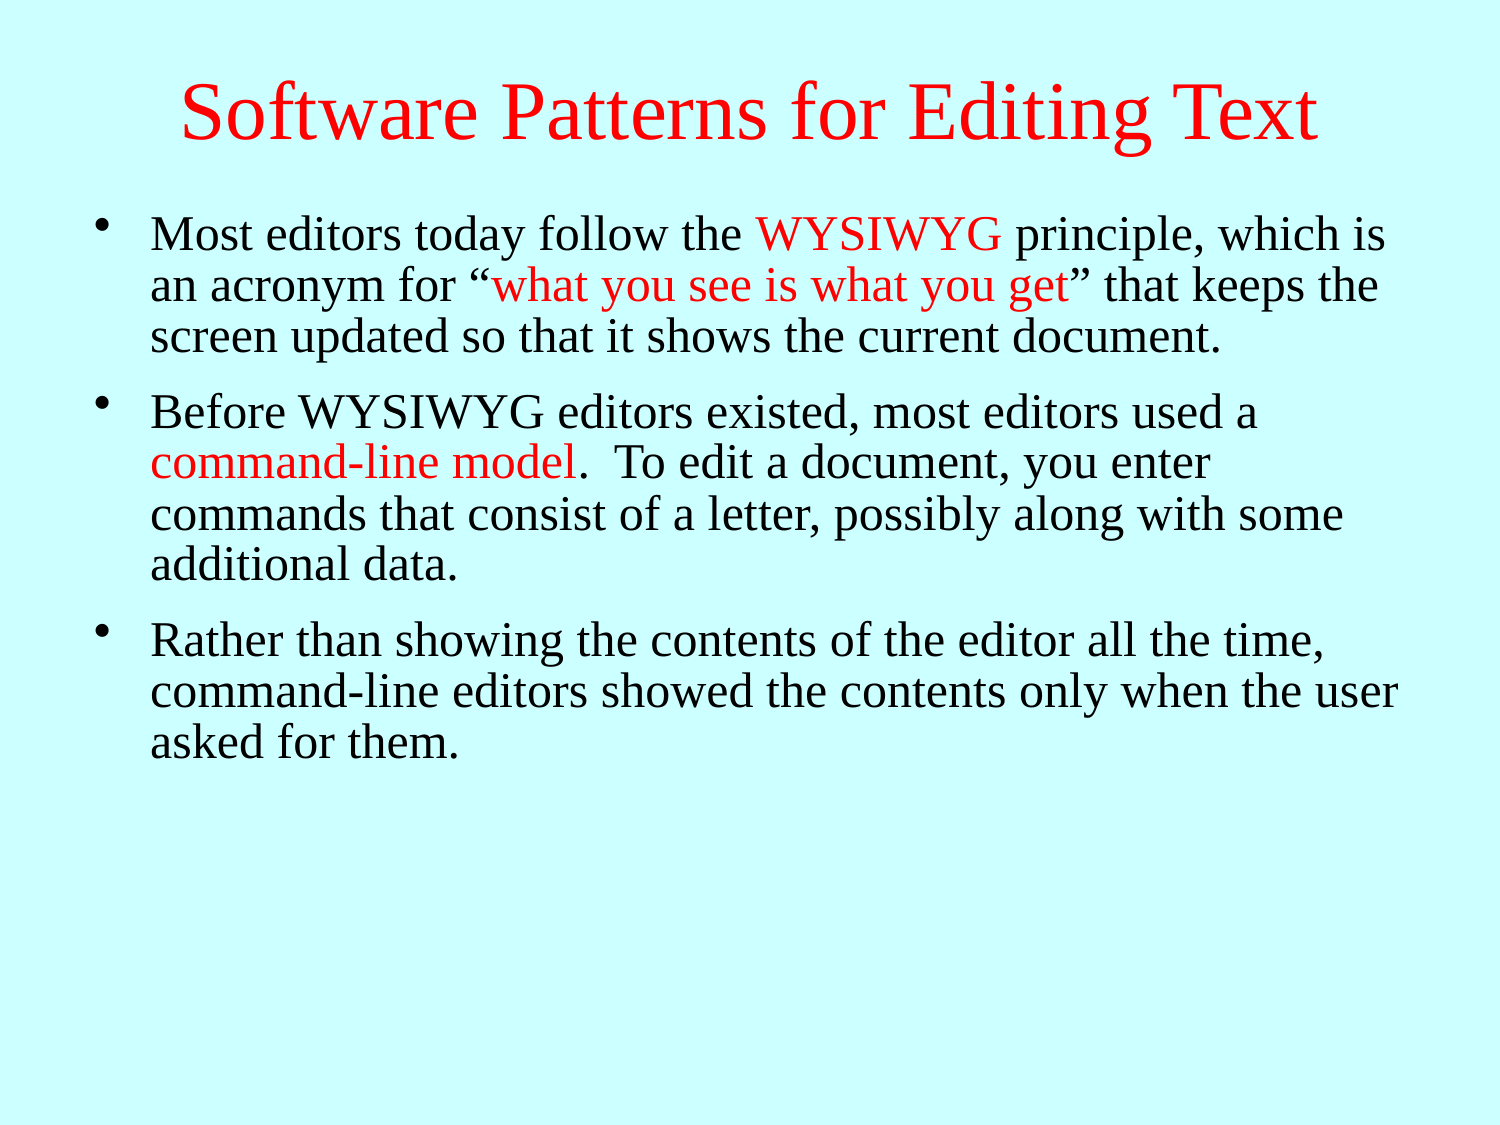

# Software Patterns for Editing Text
Most editors today follow the WYSIWYG principle, which is an acronym for “what you see is what you get” that keeps the screen updated so that it shows the current document.
Before WYSIWYG editors existed, most editors used a command-line model.  To edit a document, you enter commands that consist of a letter, possibly along with some additional data.
Rather than showing the contents of the editor all the time, command-line editors showed the contents only when the user asked for them.